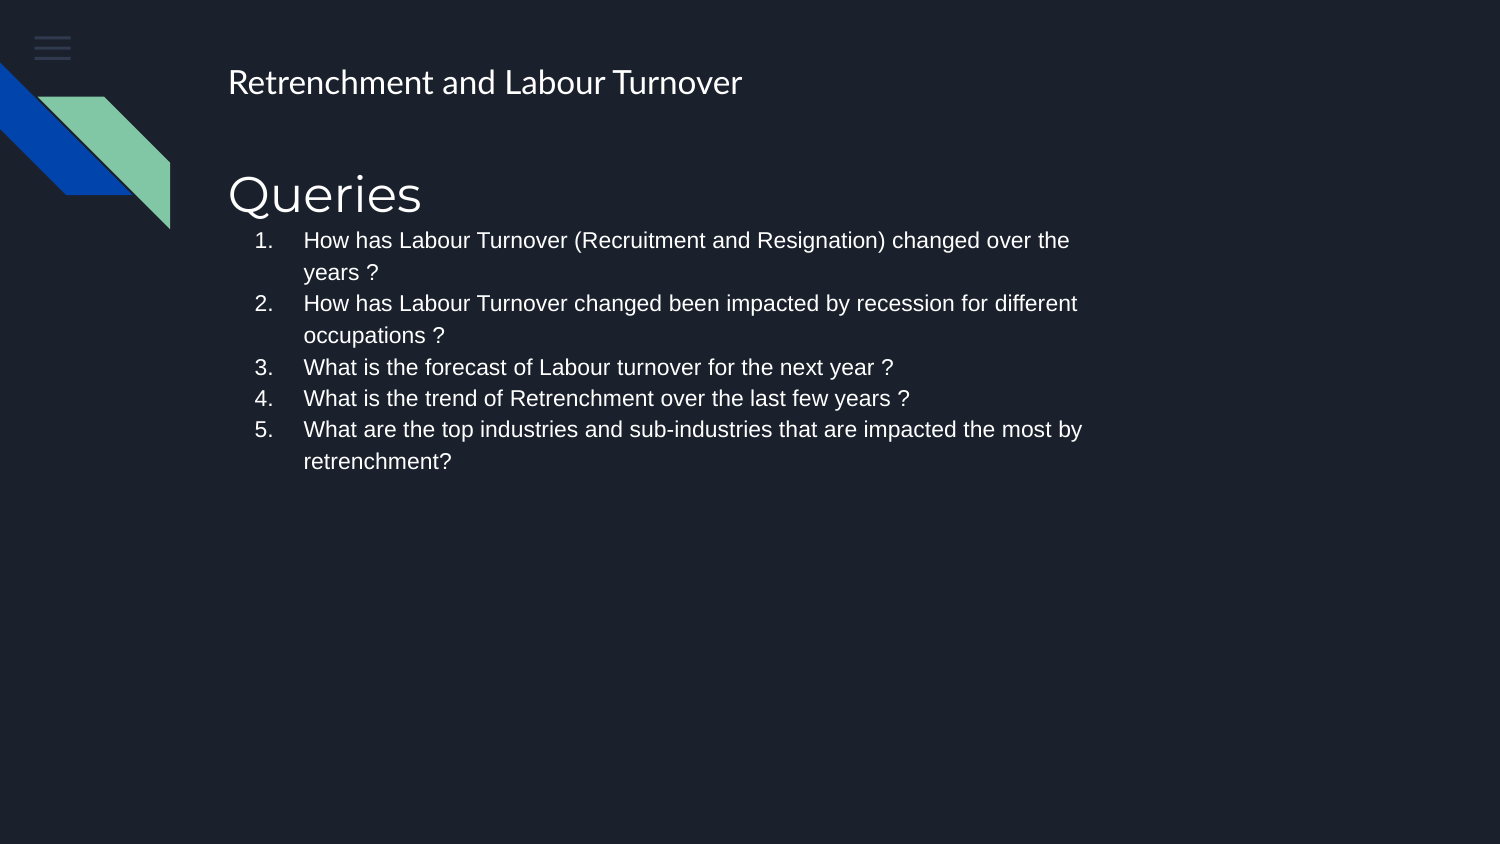

Retrenchment and Labour Turnover

# Queries
How has Labour Turnover (Recruitment and Resignation) changed over the years ?
How has Labour Turnover changed been impacted by recession for different occupations ?
What is the forecast of Labour turnover for the next year ?
What is the trend of Retrenchment over the last few years ?
What are the top industries and sub-industries that are impacted the most by retrenchment?